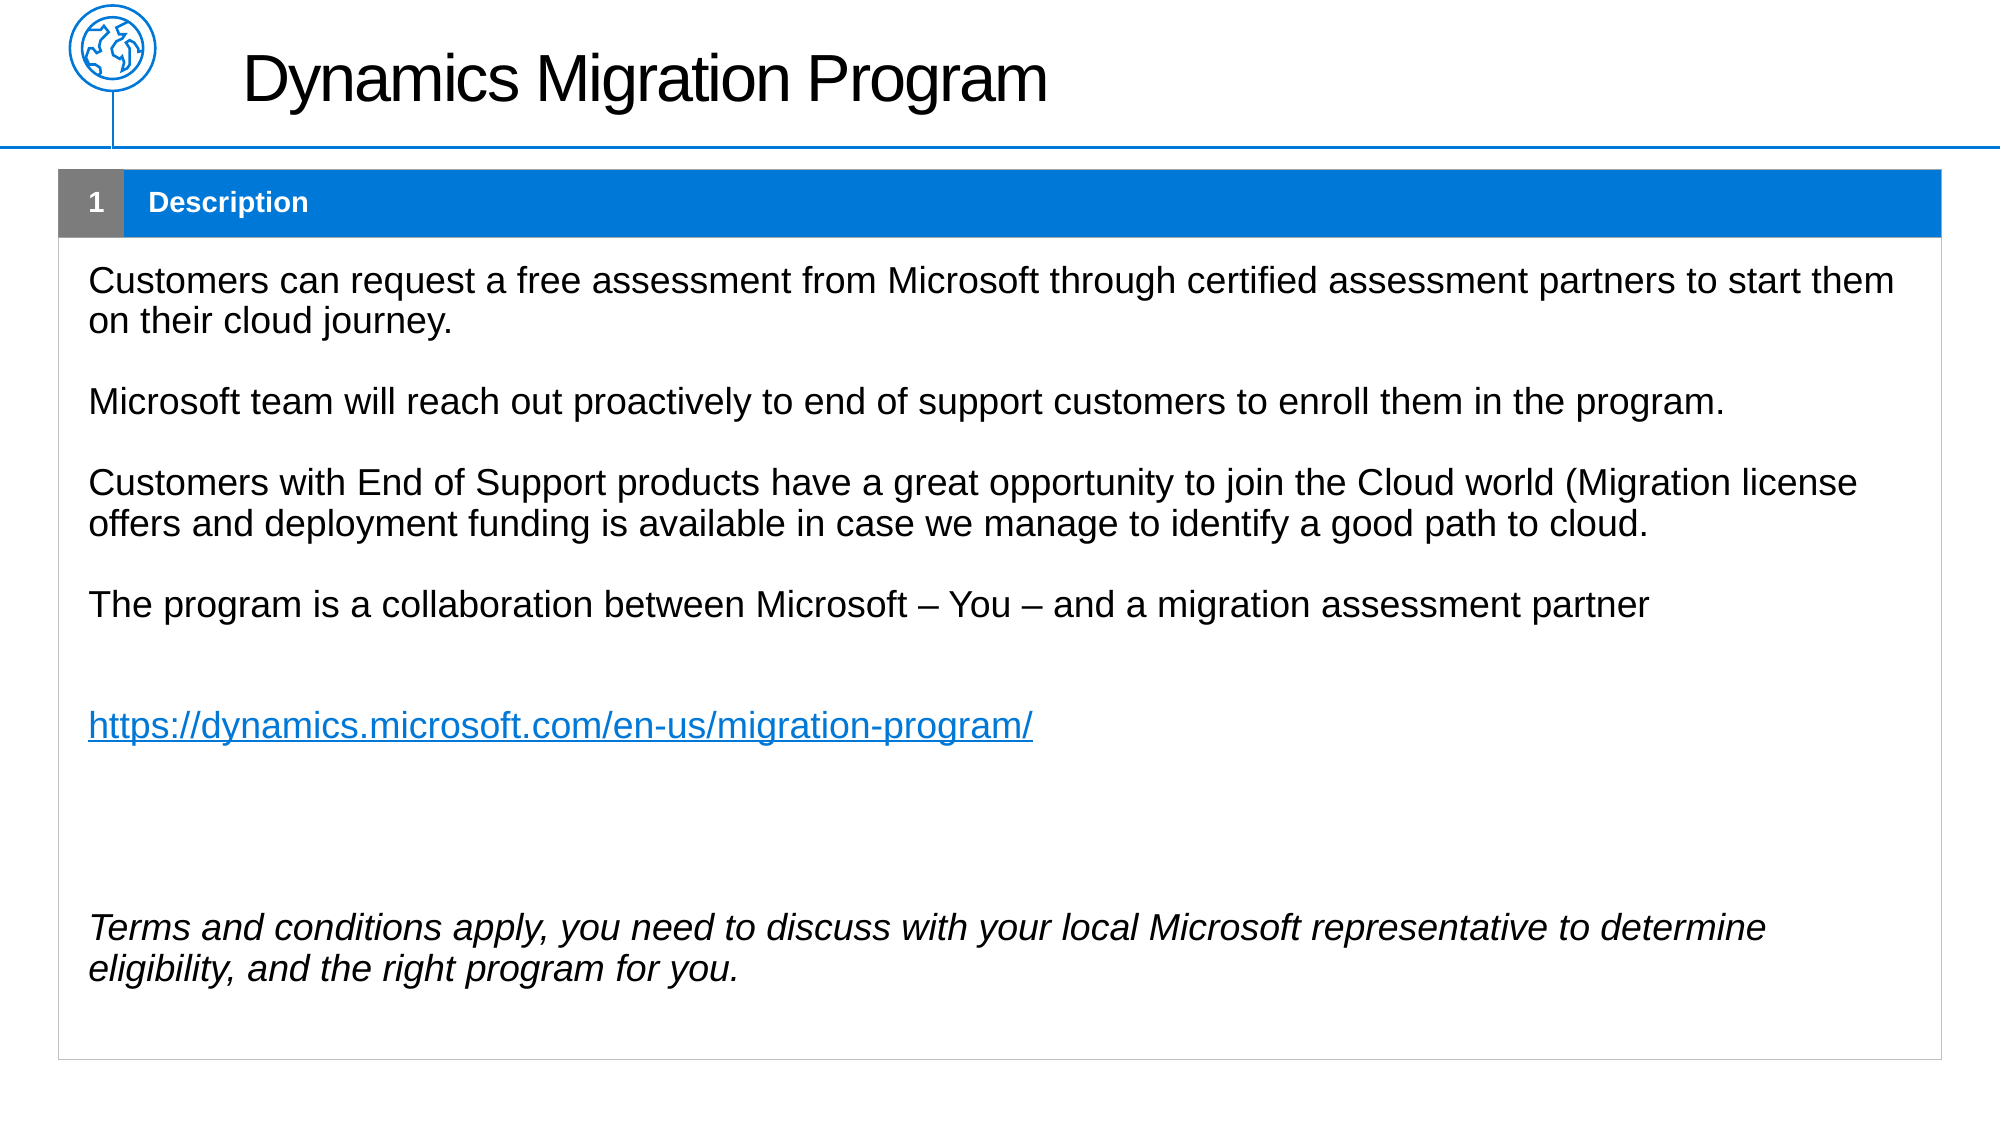

# Dynamics Migration Program
1
Description
Customers can request a free assessment from Microsoft through certified assessment partners to start them on their cloud journey.

Microsoft team will reach out proactively to end of support customers to enroll them in the program.

Customers with End of Support products have a great opportunity to join the Cloud world (Migration license offers and deployment funding is available in case we manage to identify a good path to cloud.

The program is a collaboration between Microsoft – You – and a migration assessment partner

https://dynamics.microsoft.com/en-us/migration-program/

Terms and conditions apply, you need to discuss with your local Microsoft representative to determine eligibility, and the right program for you.